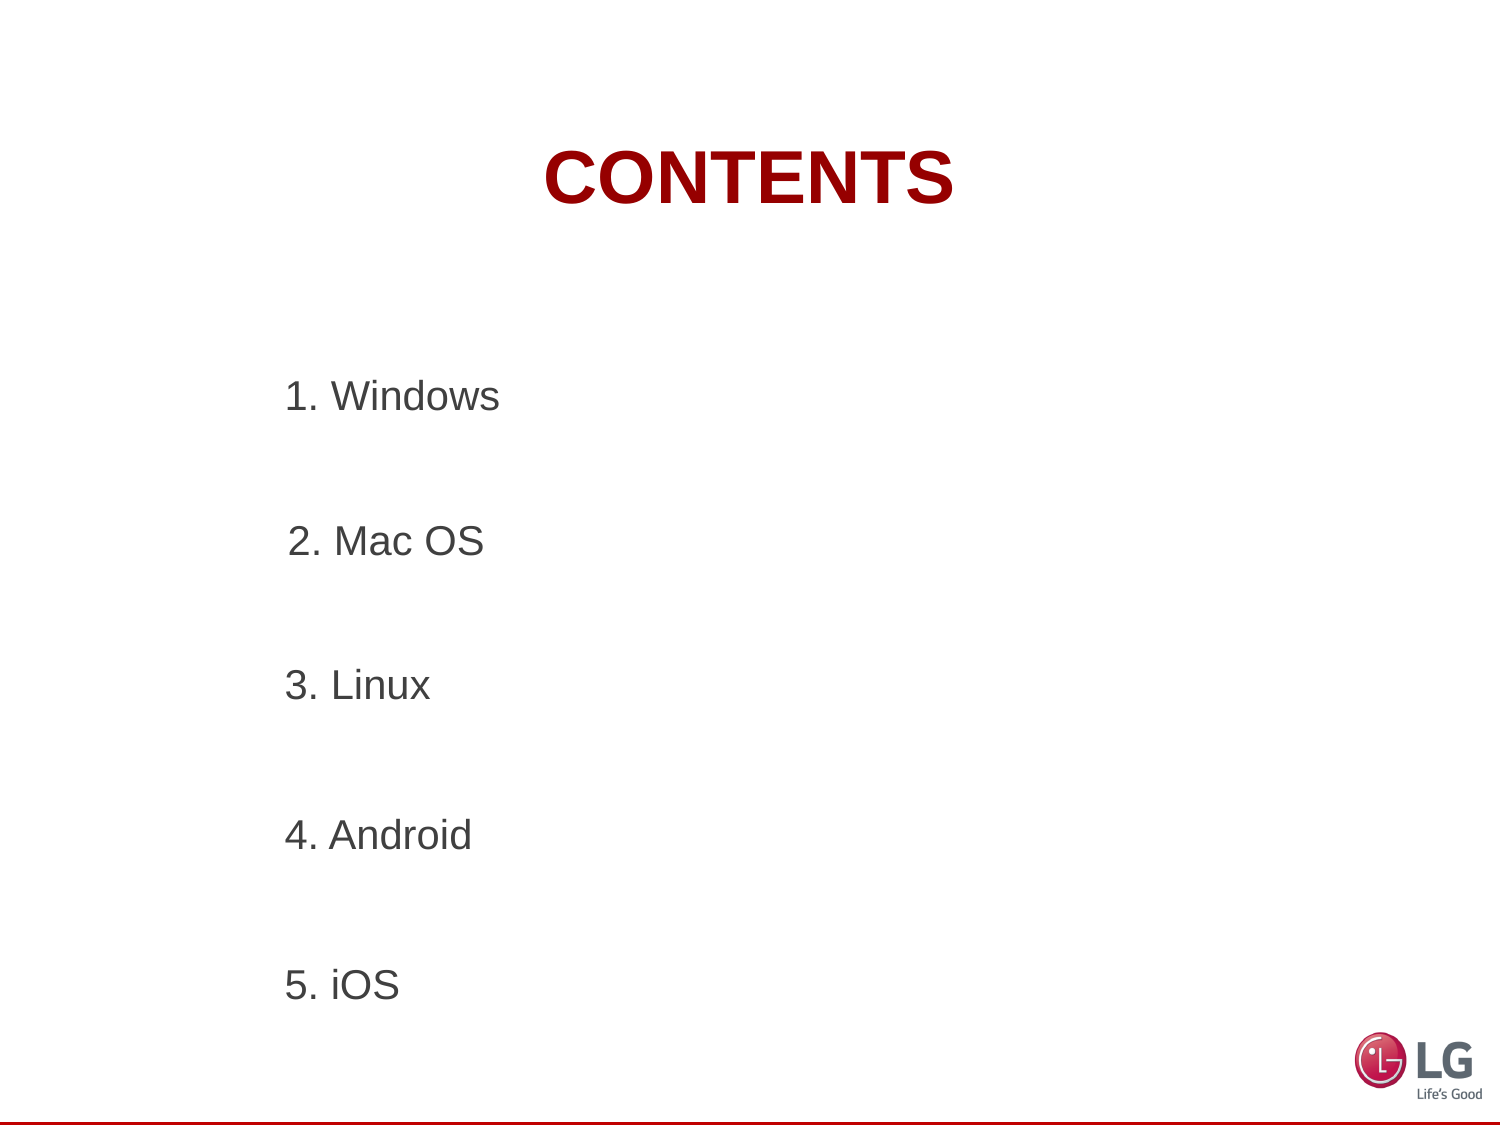

CONTENTS
1. Windows
2. Mac OS
3. Linux
4. Android
5. iOS